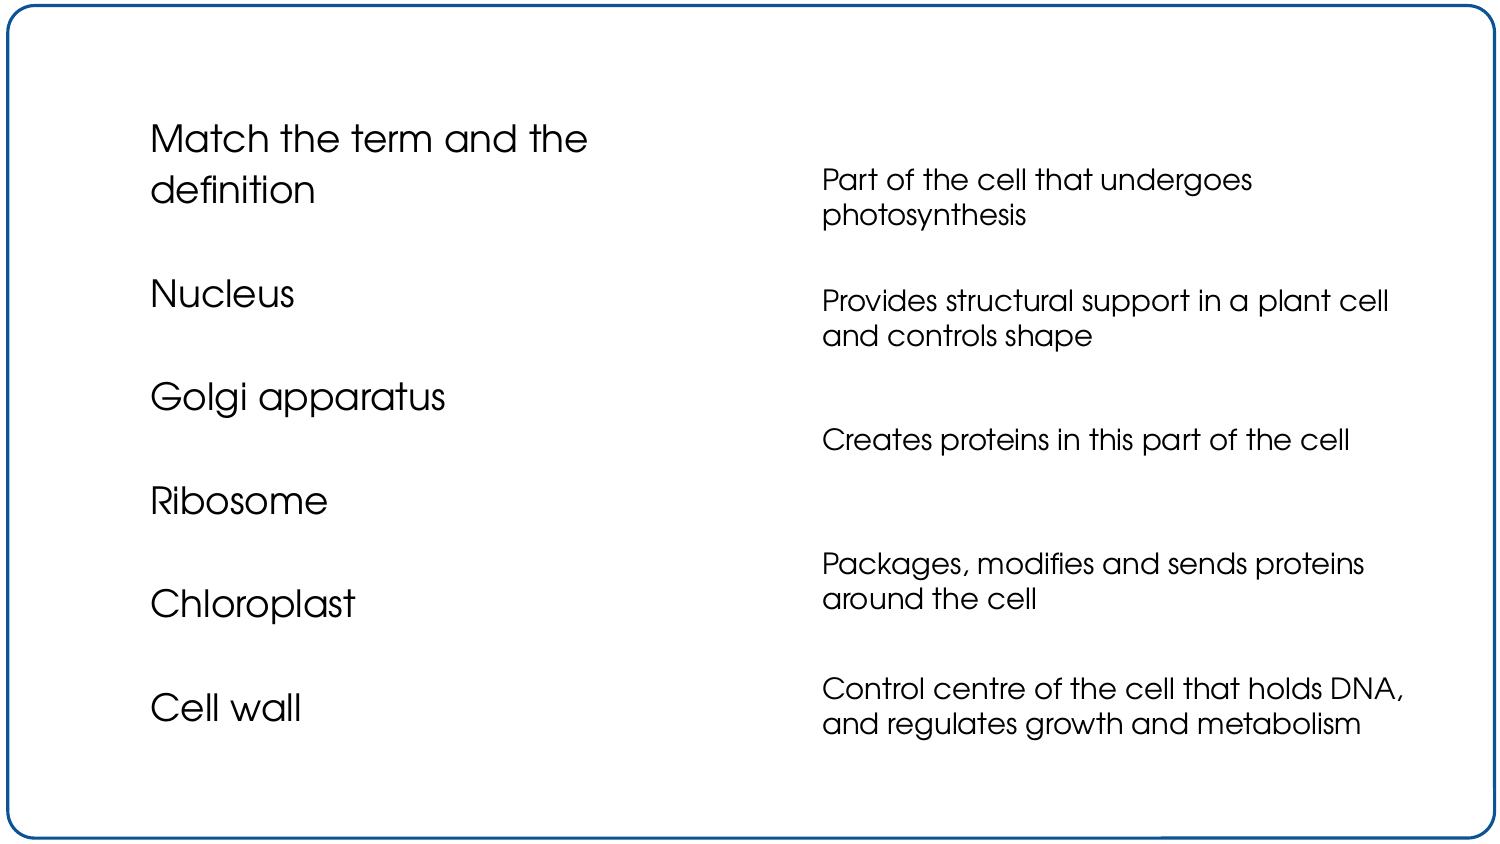

Match the term and the definition

Nucleus

Golgi apparatus

Ribosome

Chloroplast

Cell wall
Part of the cell that undergoes photosynthesis
Provides structural support in a plant cell and controls shape
Creates proteins in this part of the cell
Packages, modifies and sends proteins around the cell
Control centre of the cell that holds DNA, and regulates growth and metabolism